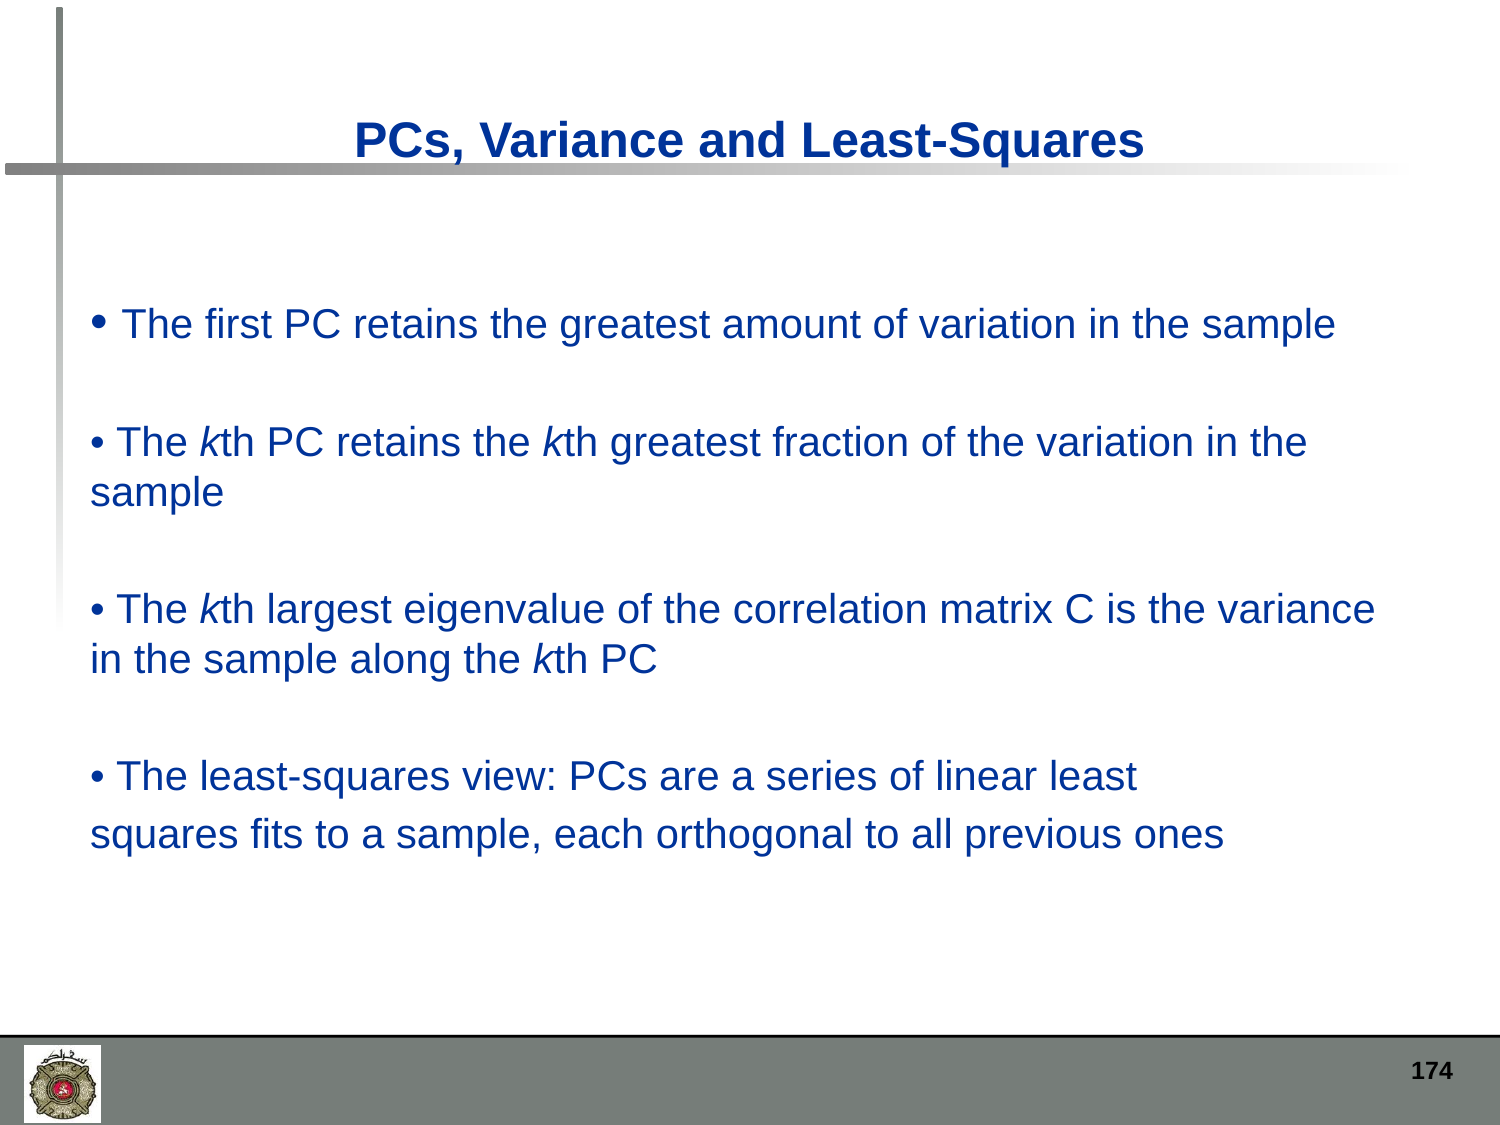

PCs, Variance and Least-Squares

• The first PC retains the greatest amount of variation in the sample

• The kth PC retains the kth greatest fraction of the variation in the sample

• The kth largest eigenvalue of the correlation matrix C is the variance in the sample along the kth PC

• The least-squares view: PCs are a series of linear least
squares fits to a sample, each orthogonal to all previous ones